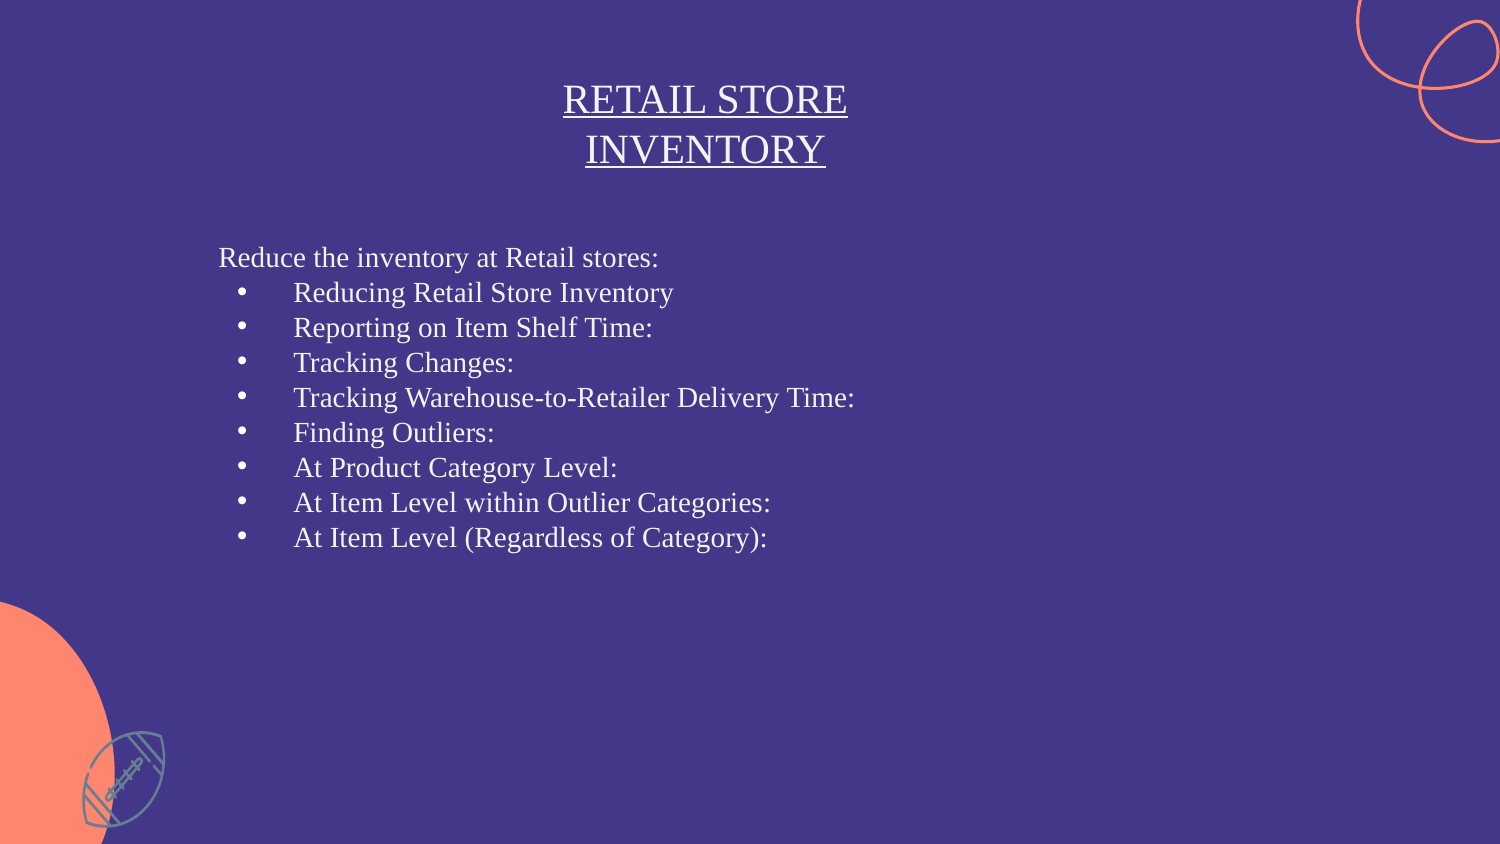

# RETAIL STORE INVENTORY
Reduce the inventory at Retail stores:
Reducing Retail Store Inventory
Reporting on Item Shelf Time:
Tracking Changes:
Tracking Warehouse-to-Retailer Delivery Time:
Finding Outliers:
At Product Category Level:
At Item Level within Outlier Categories:
At Item Level (Regardless of Category):